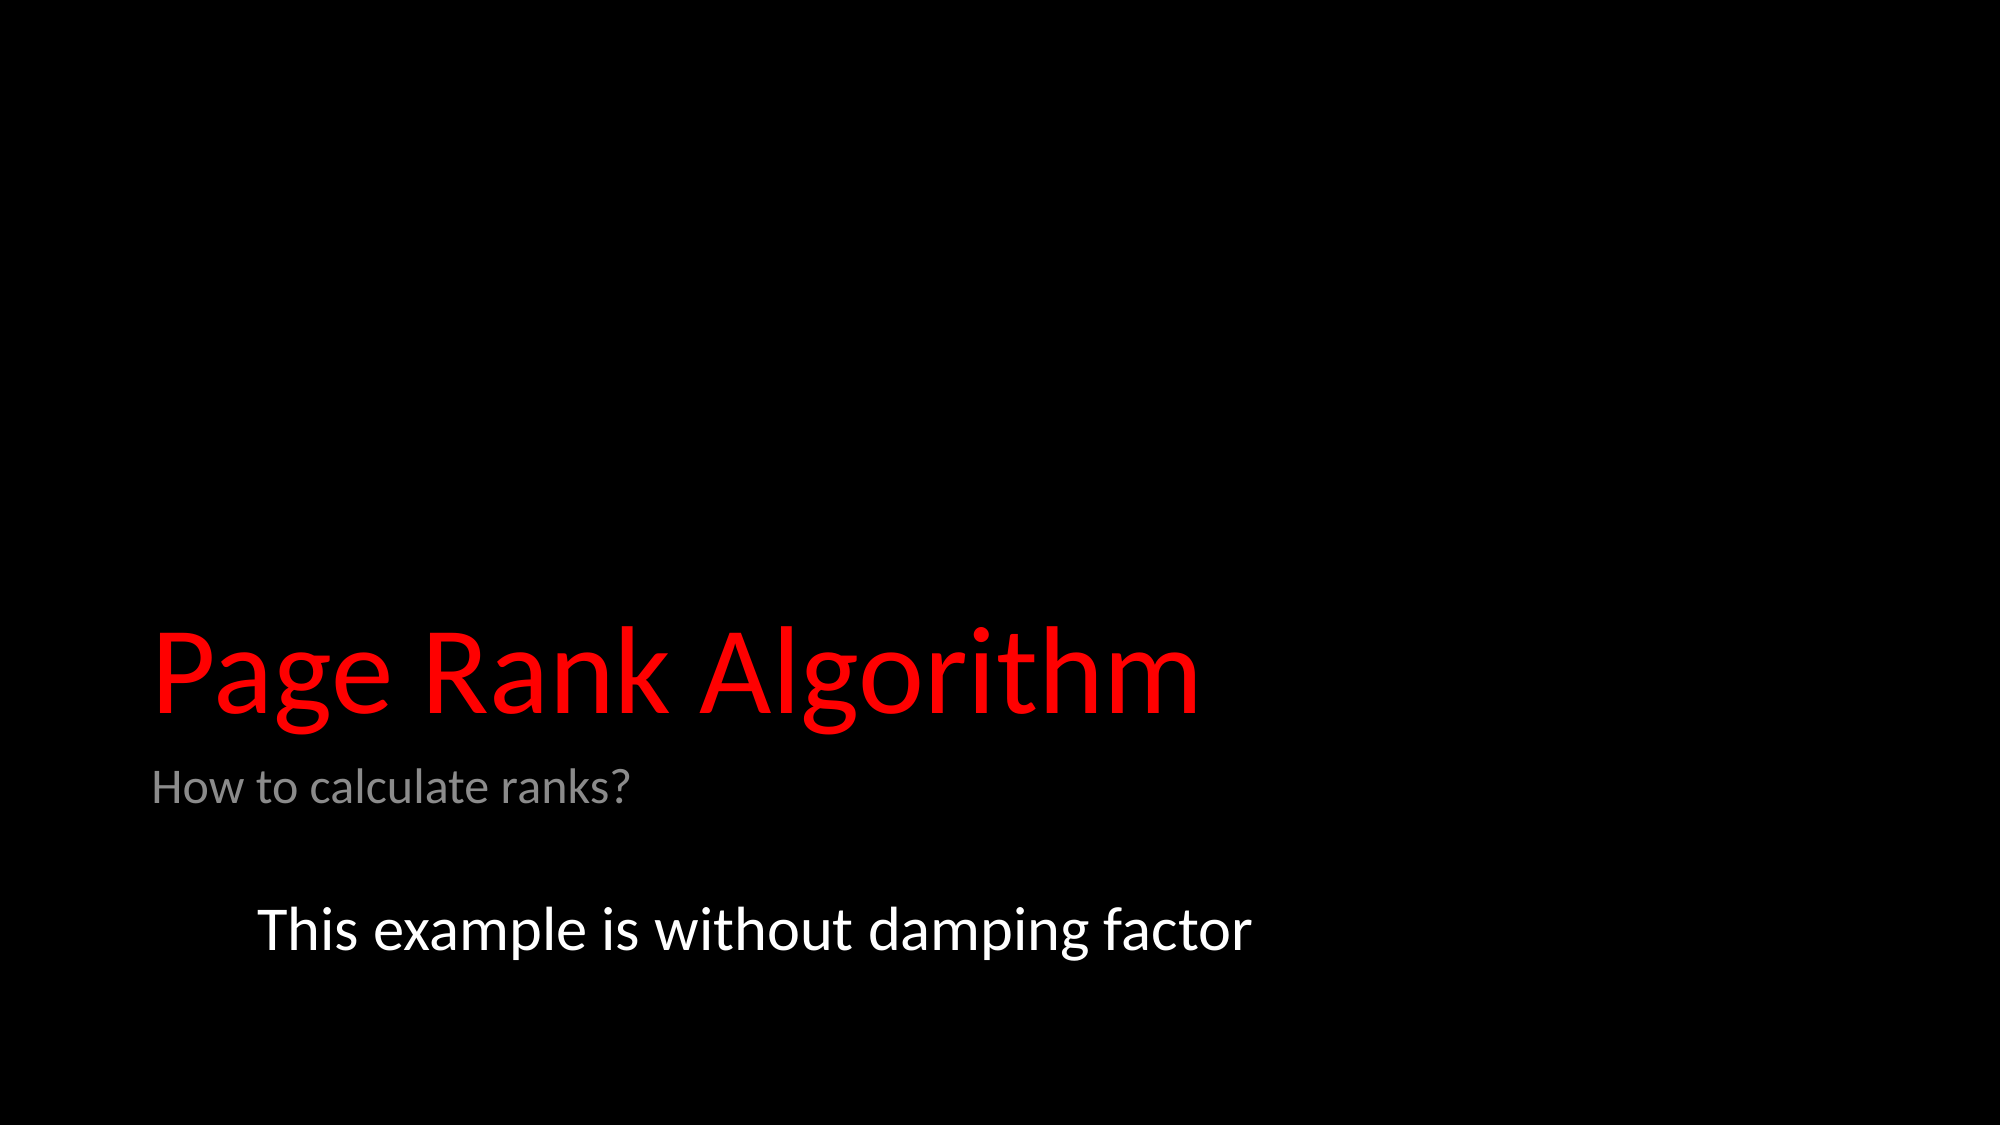

# Page Rank Algorithm
How to calculate ranks?
This example is without damping factor